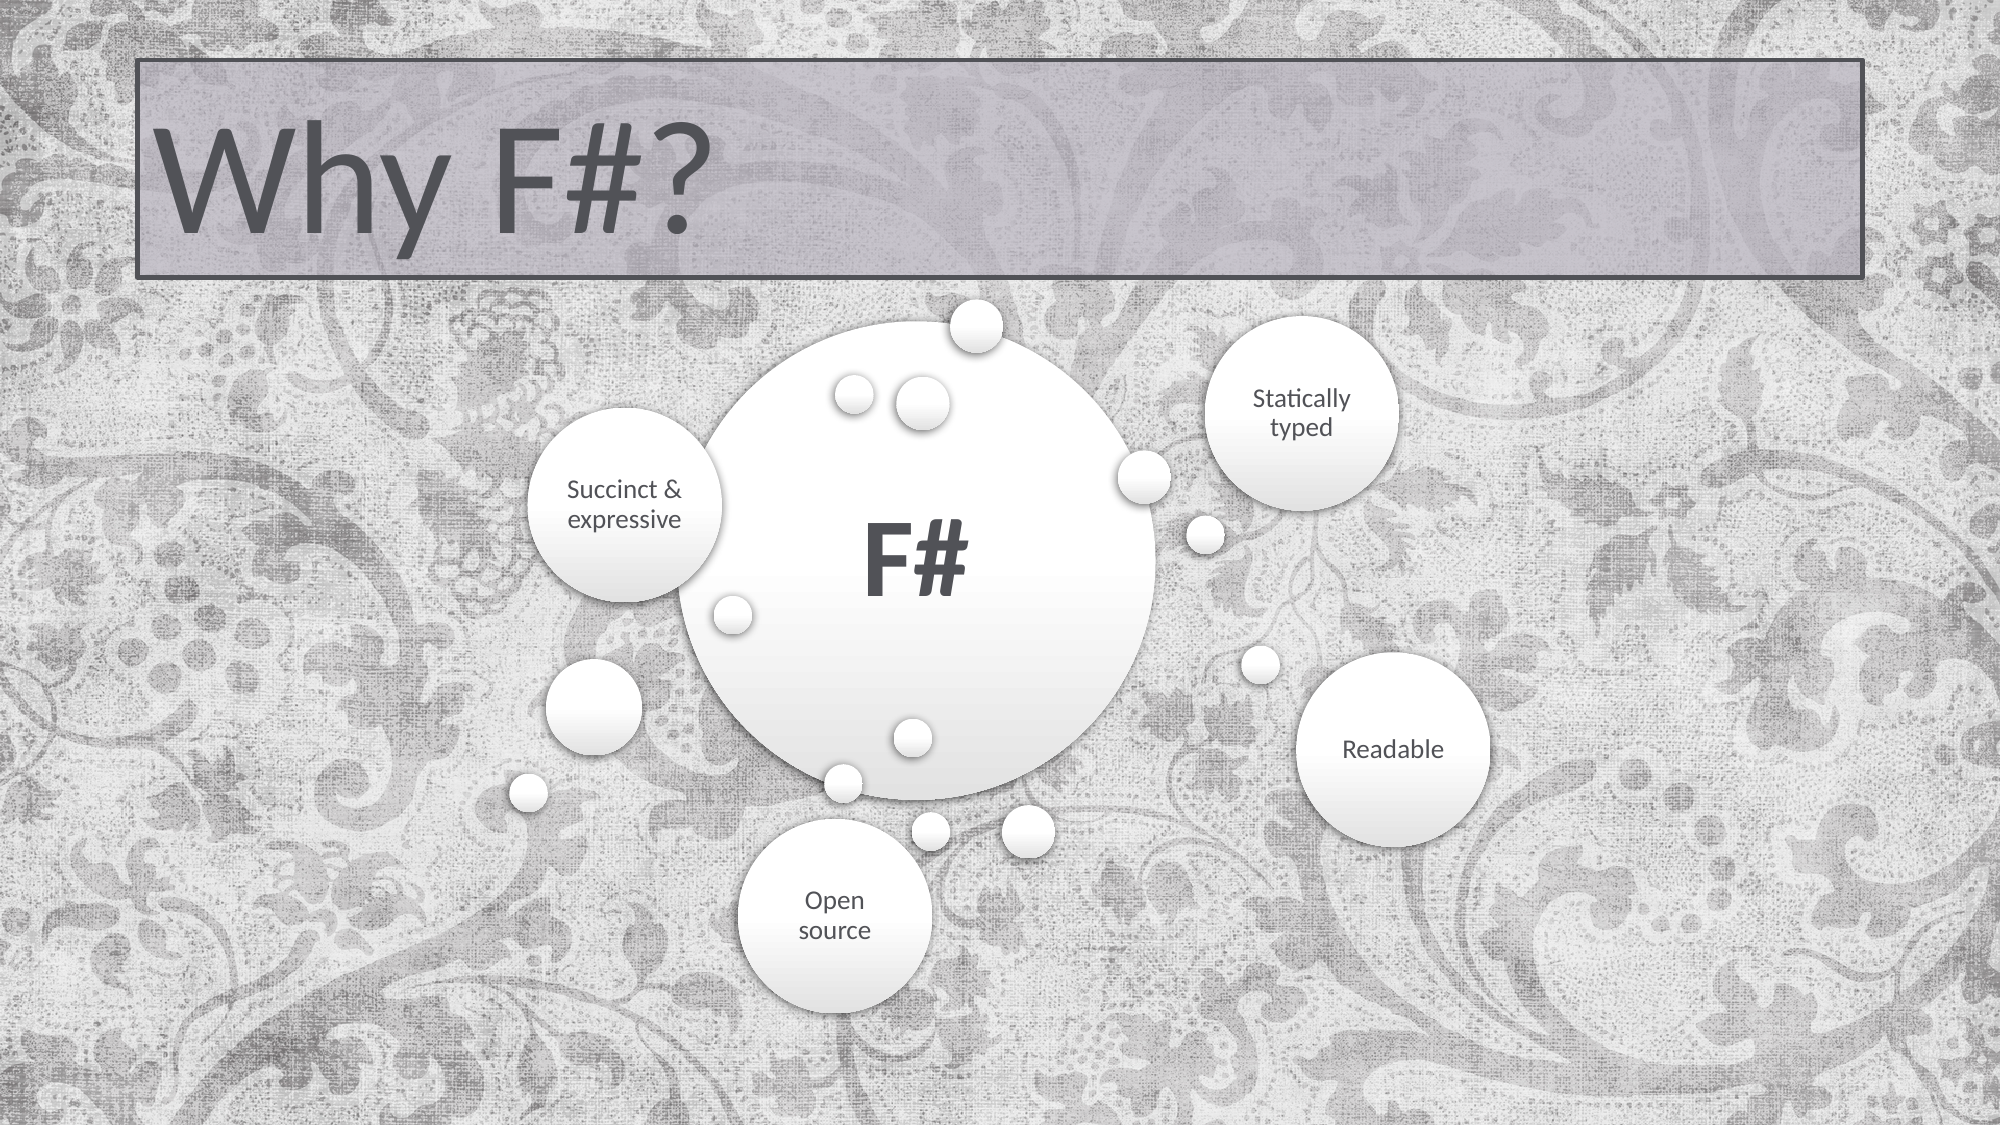

# Why F#?
F#
Succinct & expressive
Statically typed
Readable
Open source